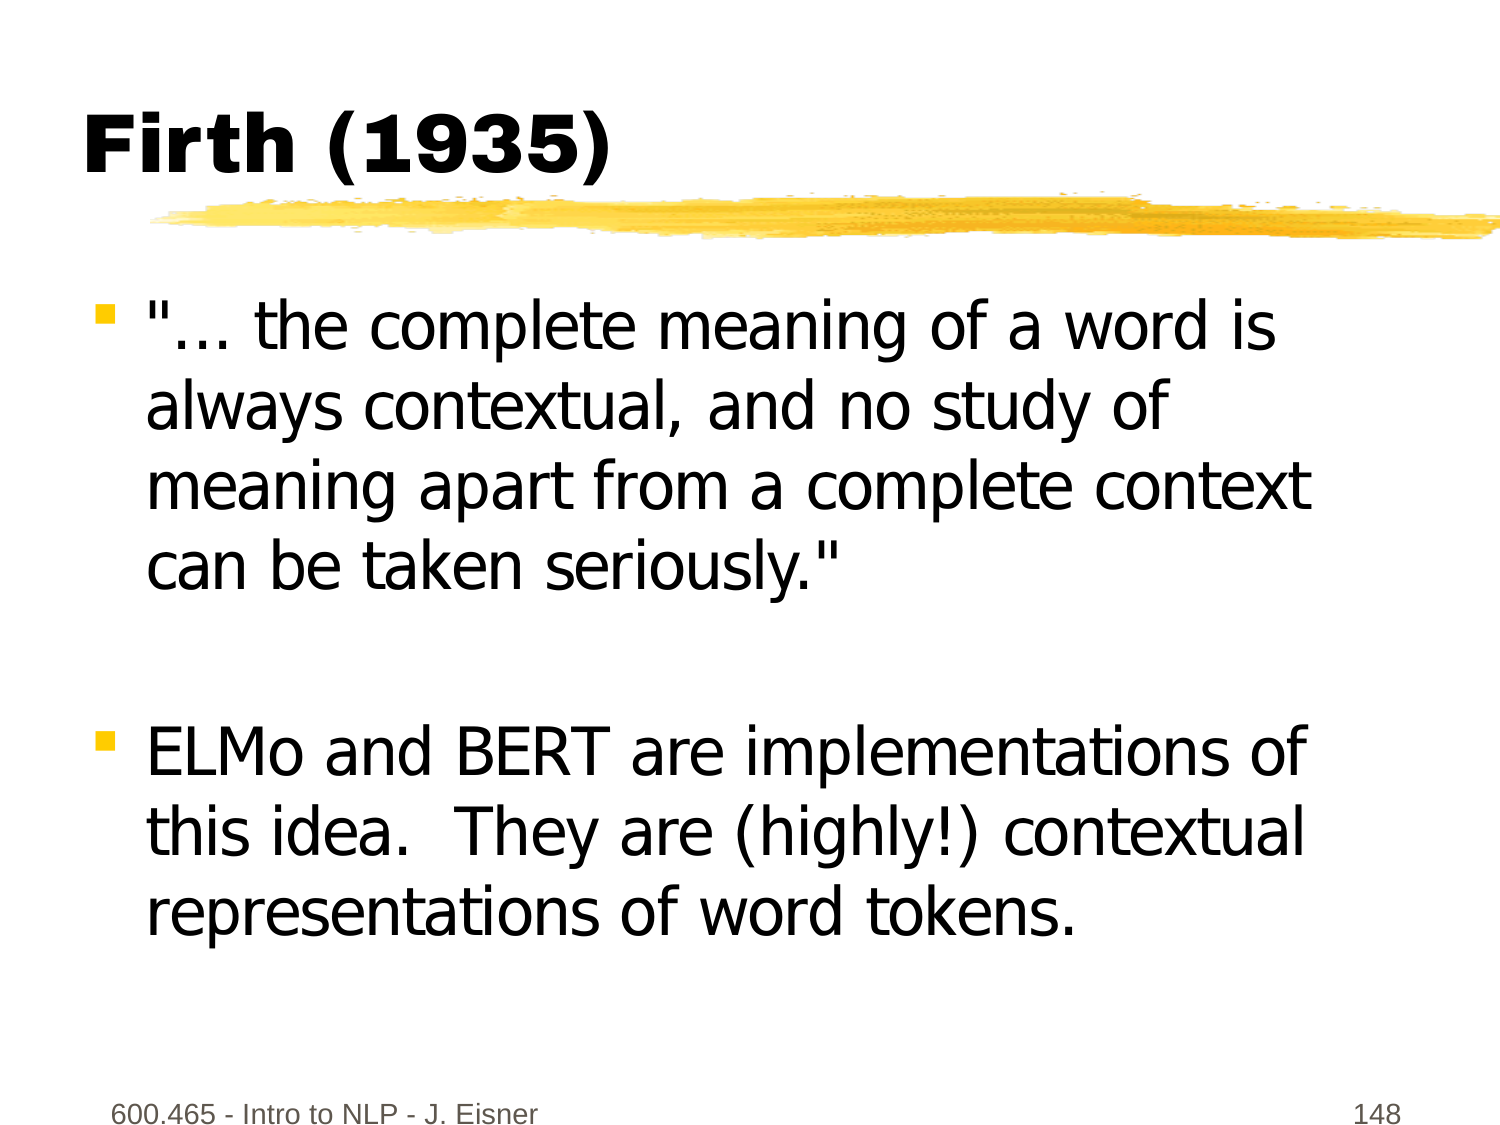

# Firth (1935)
"... the complete meaning of a word is always contextual, and no study of meaning apart from a complete context can be taken seriously."

ELMo and BERT are implementations of this idea.  They are (highly!) contextual representations of word tokens.
600.465 - Intro to NLP - J. Eisner
148